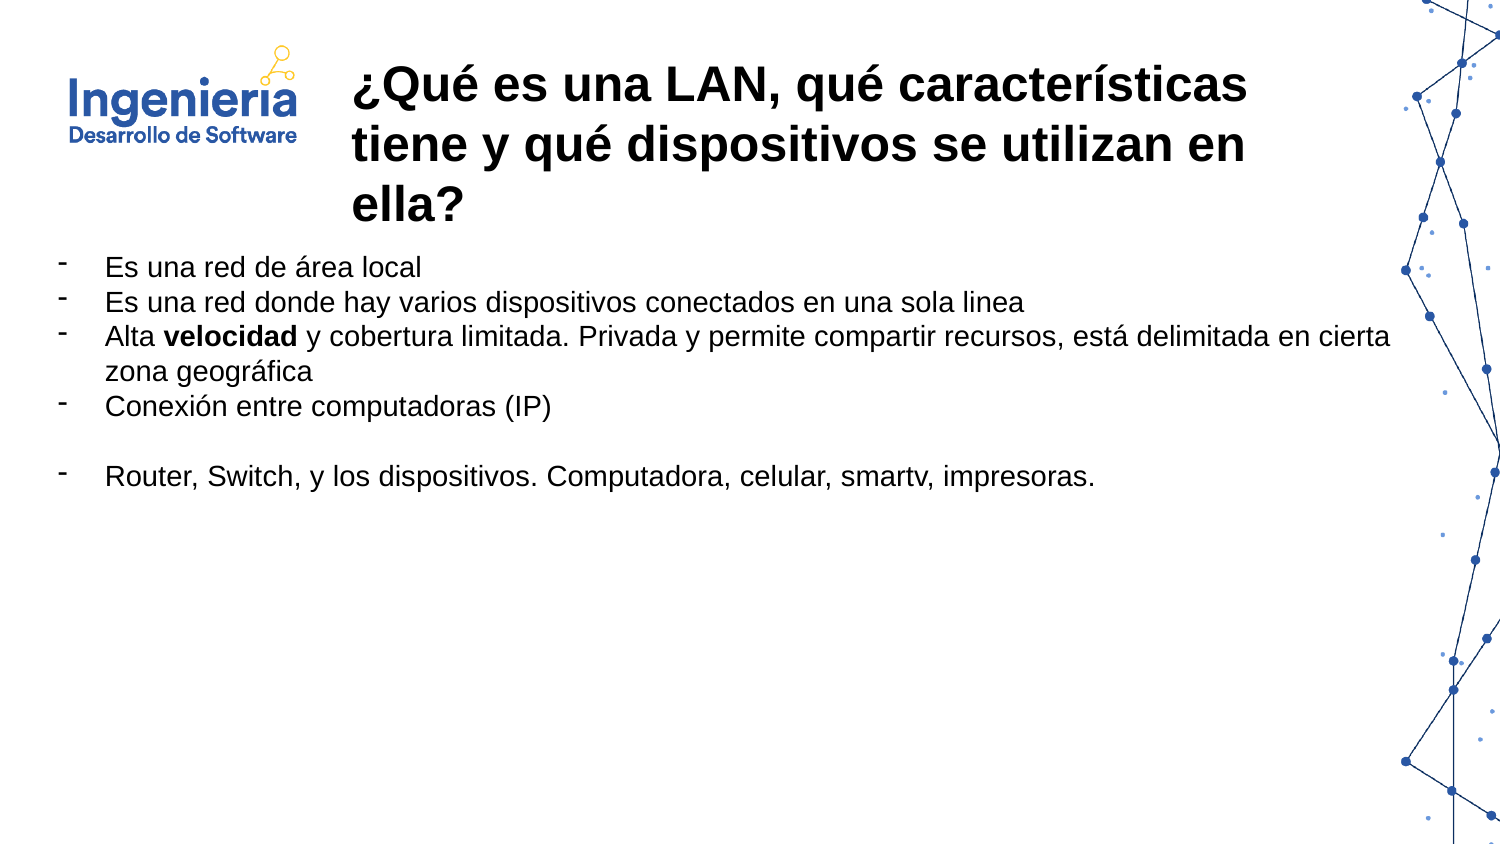

¿Qué es una LAN, qué características tiene y qué dispositivos se utilizan en ella?
Es una red de área local
Es una red donde hay varios dispositivos conectados en una sola linea
Alta velocidad y cobertura limitada. Privada y permite compartir recursos, está delimitada en cierta zona geográfica
Conexión entre computadoras (IP)

Router, Switch, y los dispositivos. Computadora, celular, smartv, impresoras.